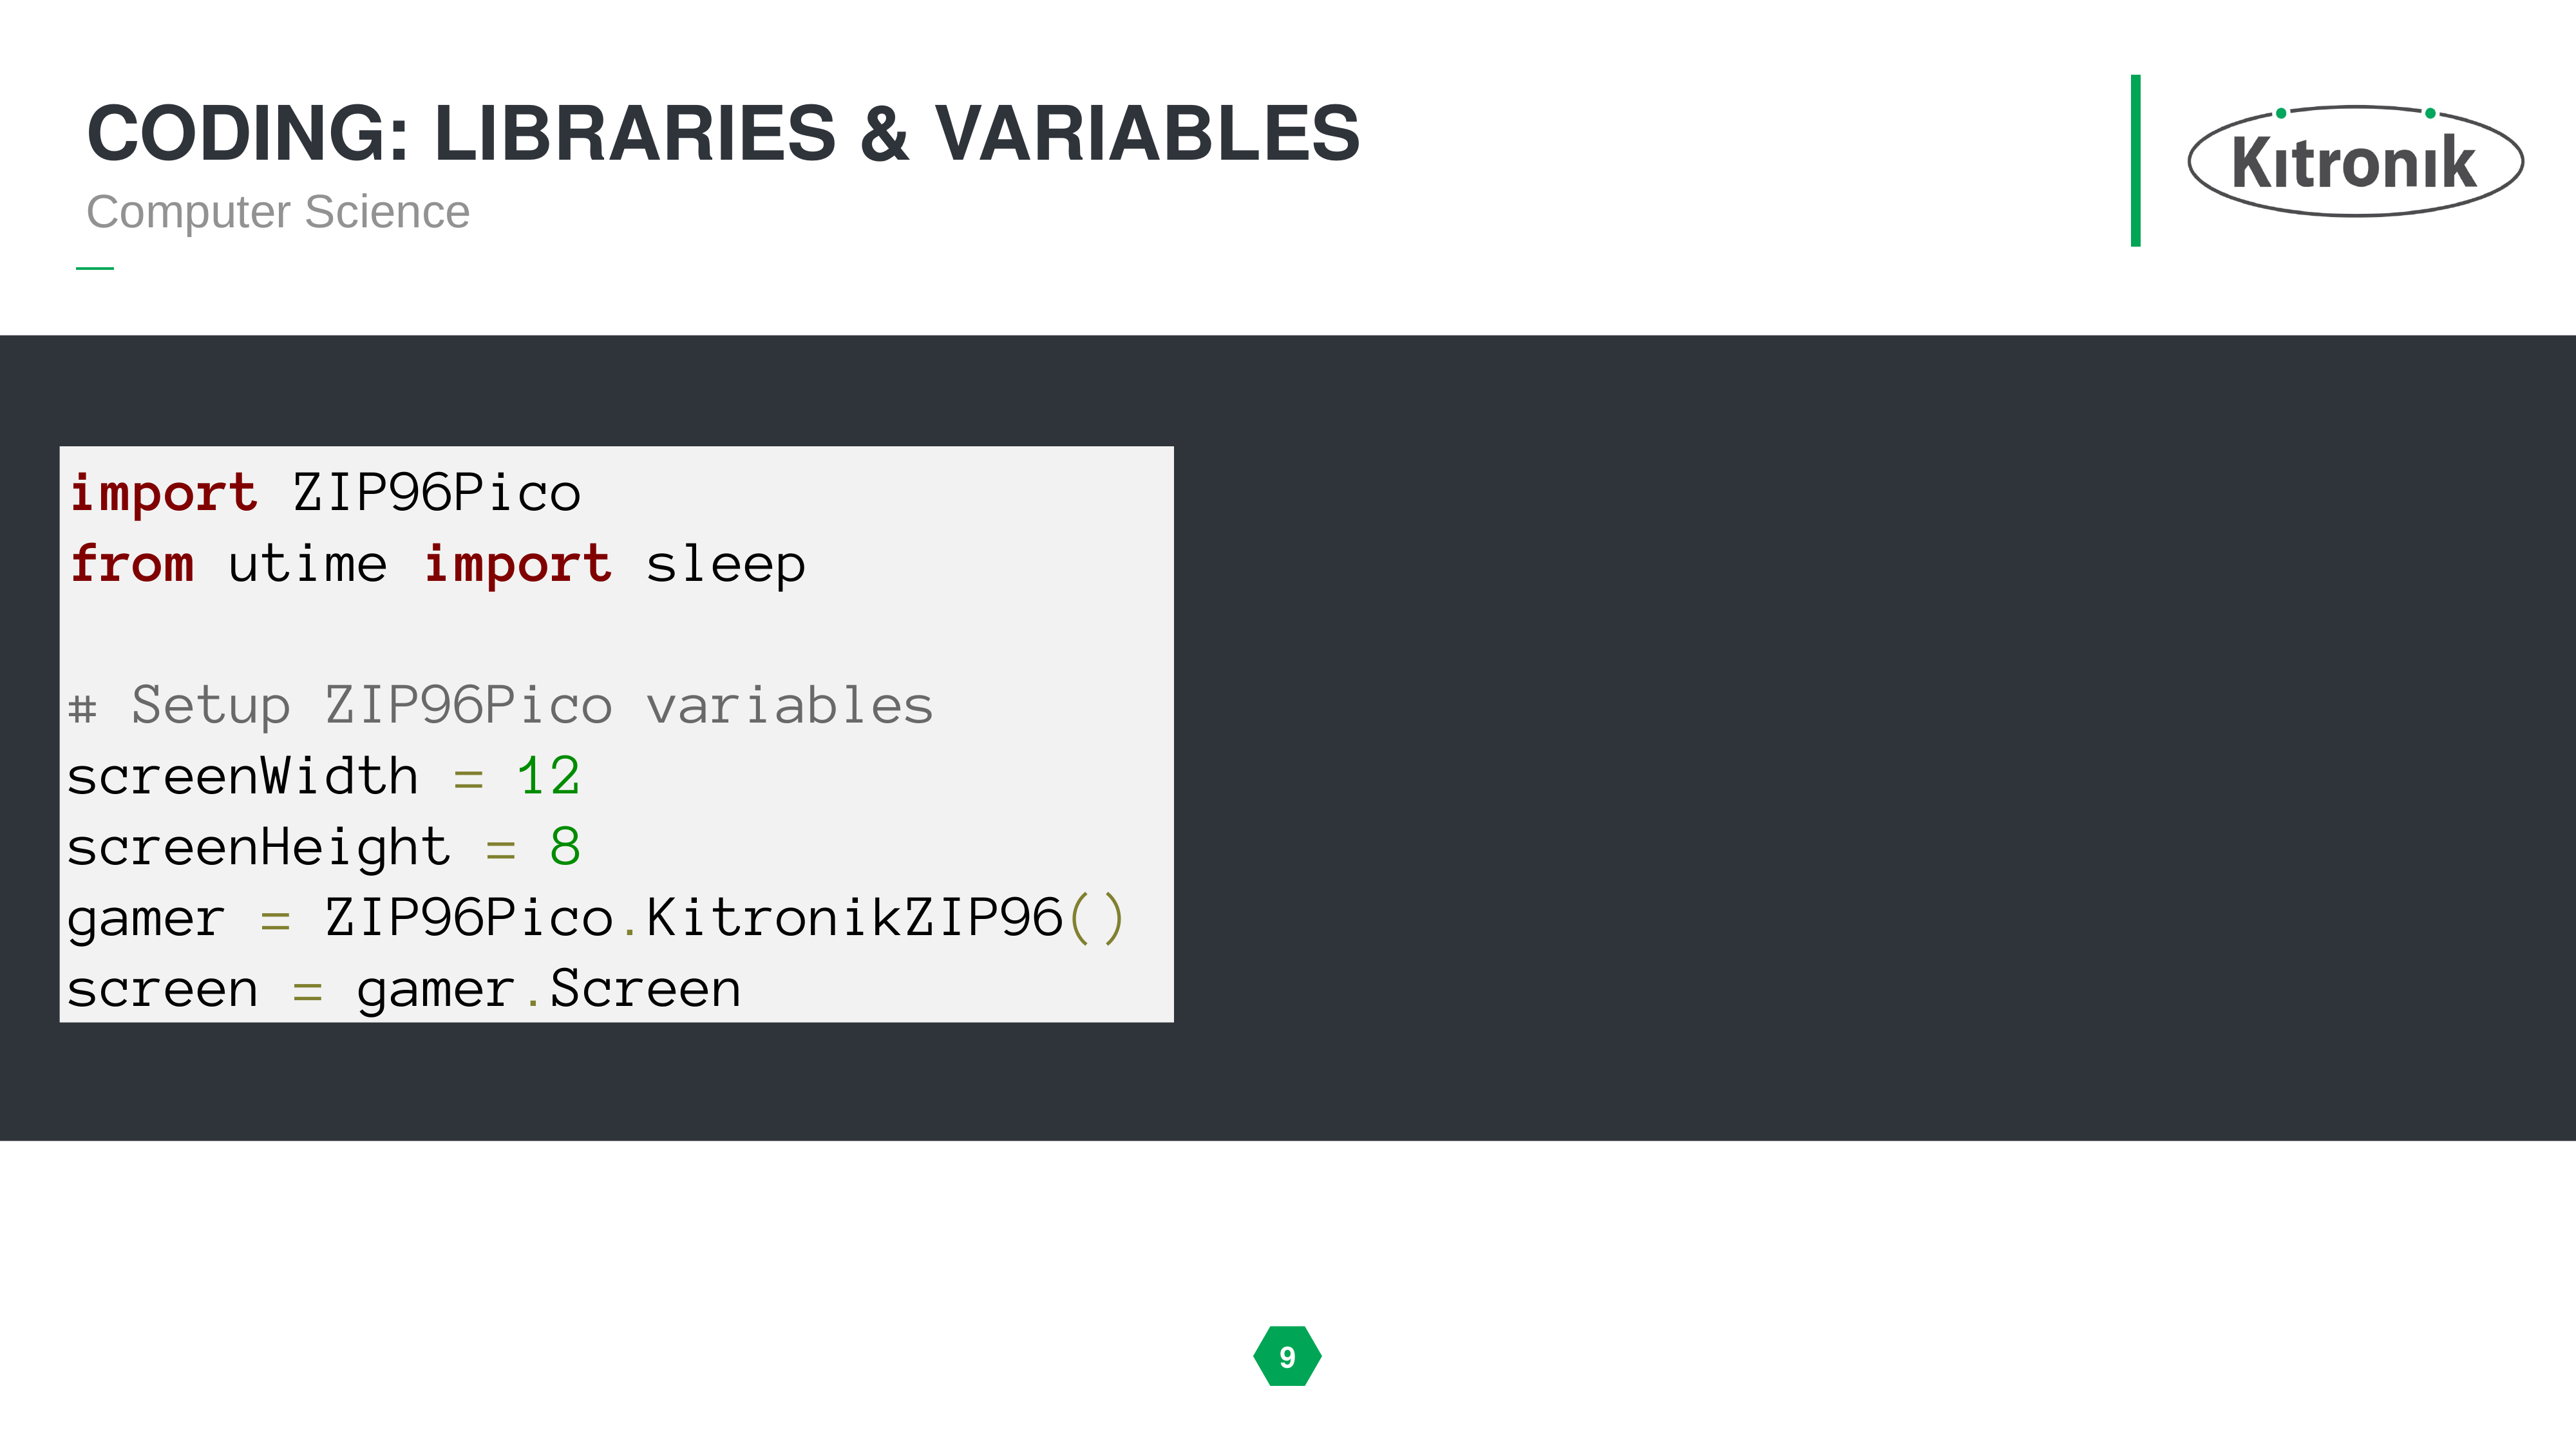

# Coding: libraries & variables
Computer Science

import ZIP96Pico
from utime import sleep

# Setup ZIP96Pico variables
screenWidth = 12
screenHeight = 8
gamer = ZIP96Pico.KitronikZIP96()
screen = gamer.Screen

9